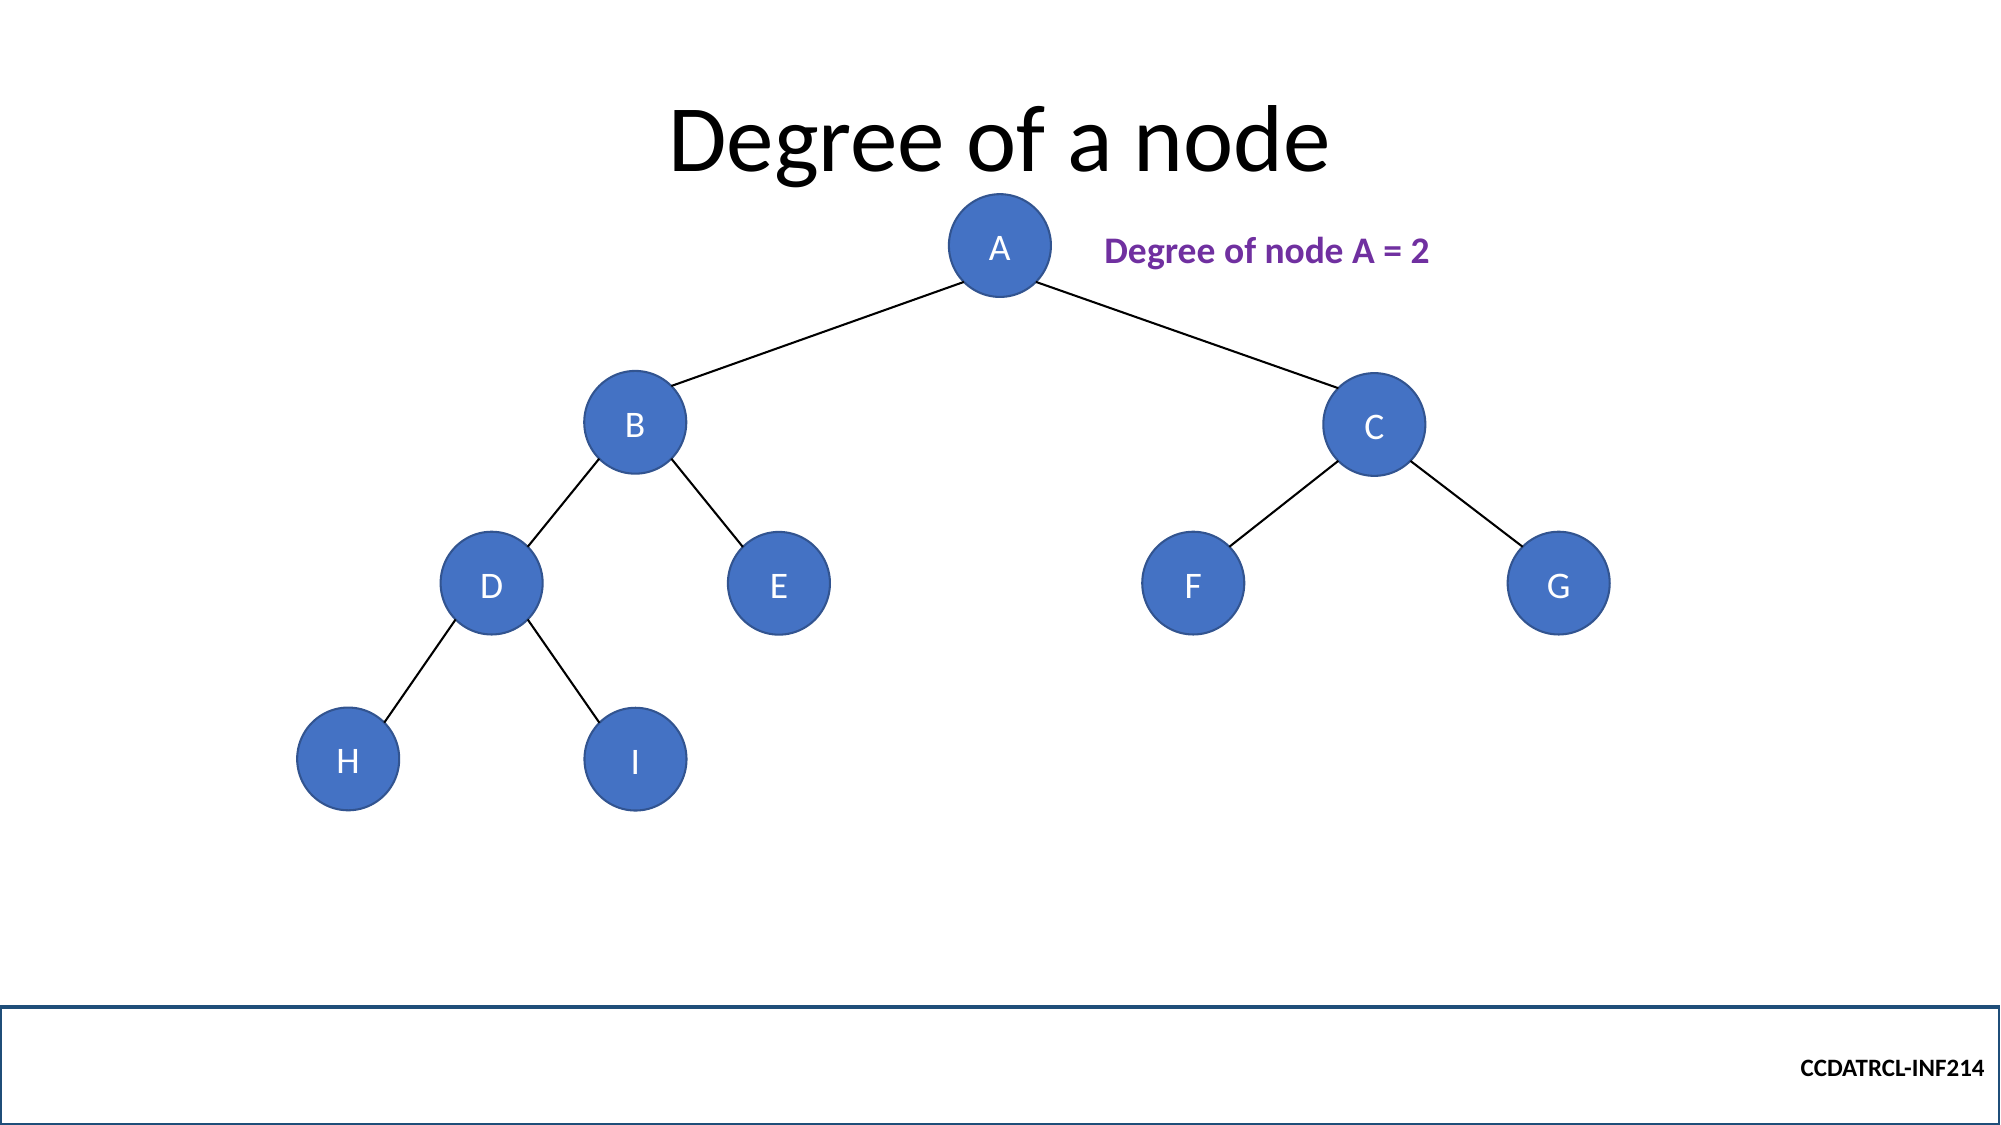

# Degree of a node
A
Degree of node A = 2

B
C
D
F
G
E
H
I
CCDATRCL-INF214